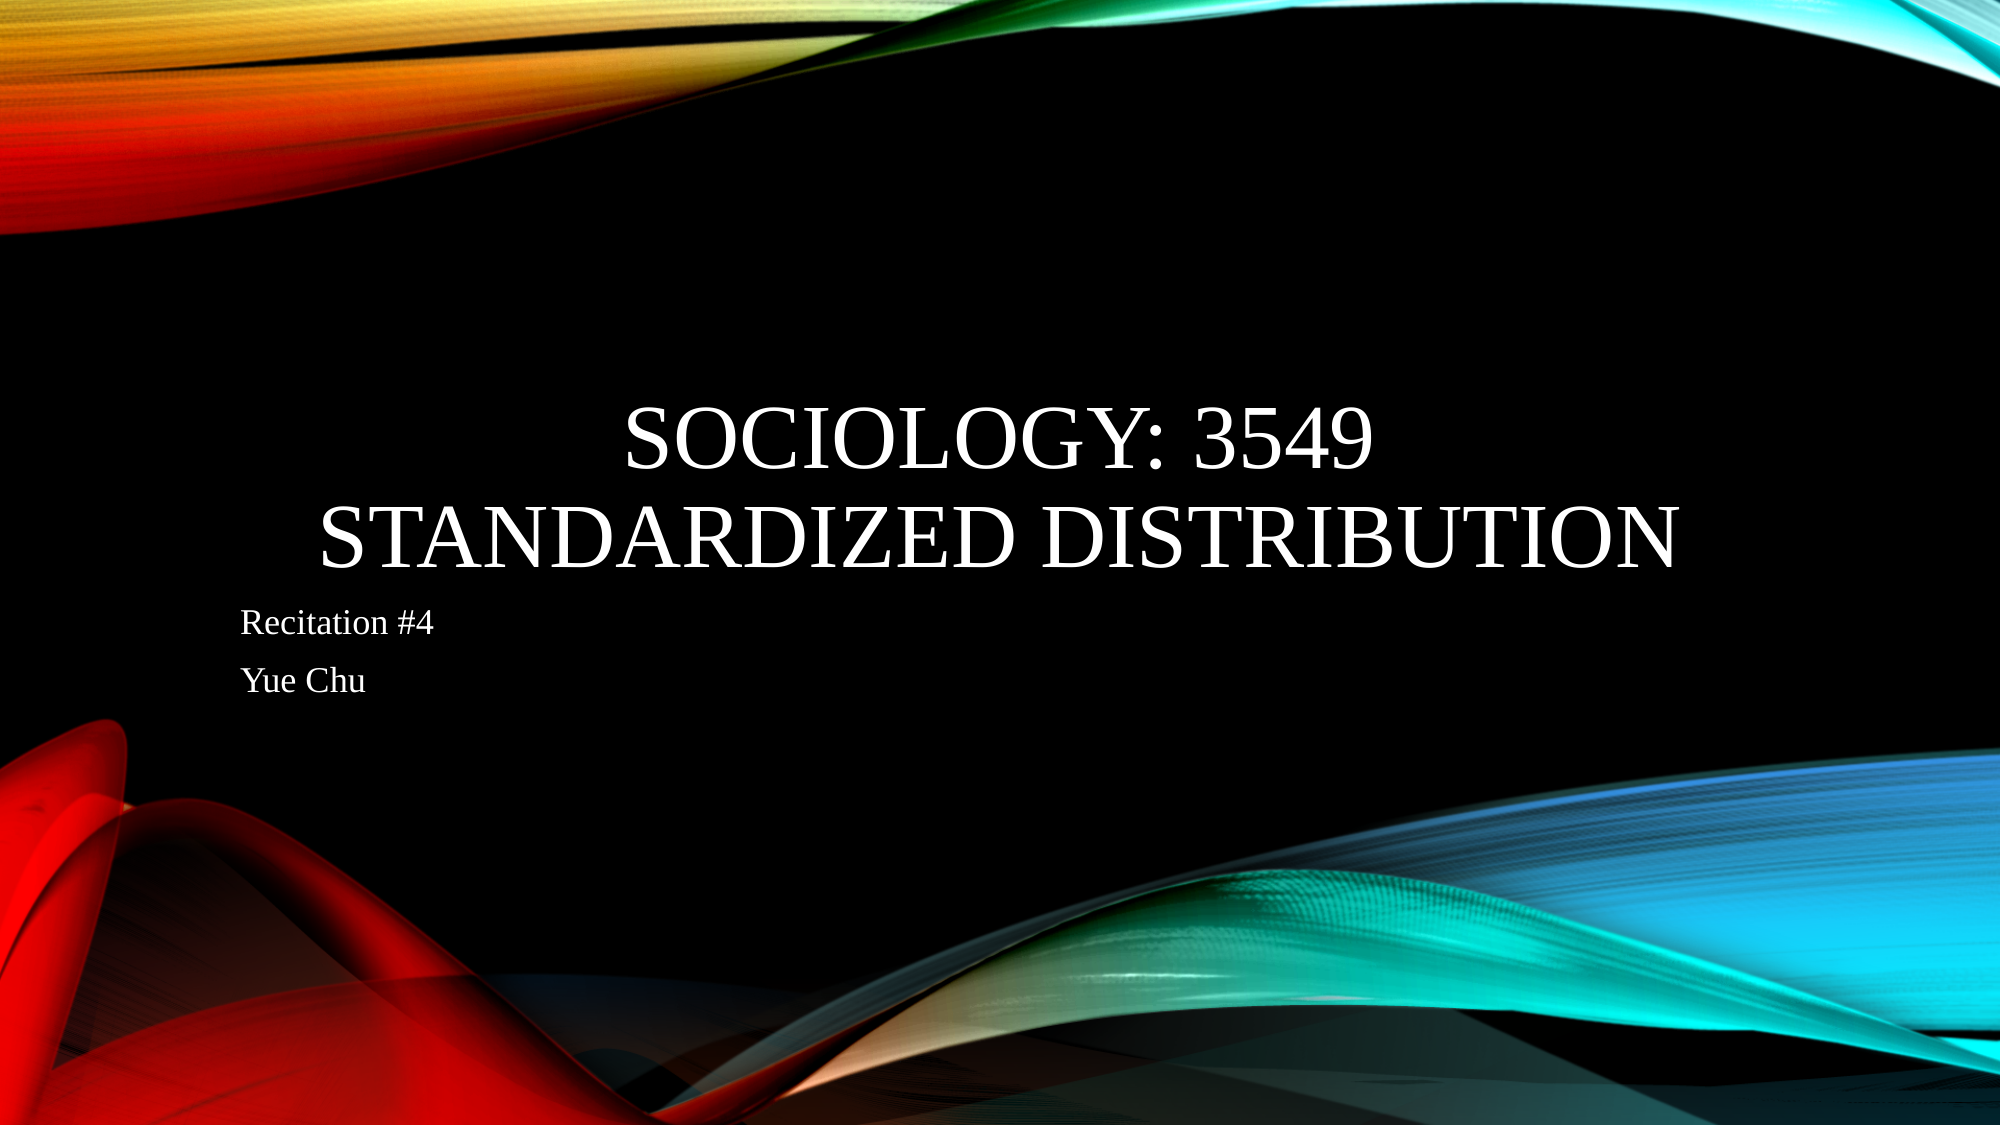

# Sociology: 3549 Standardized distribution
Recitation #4
Yue Chu